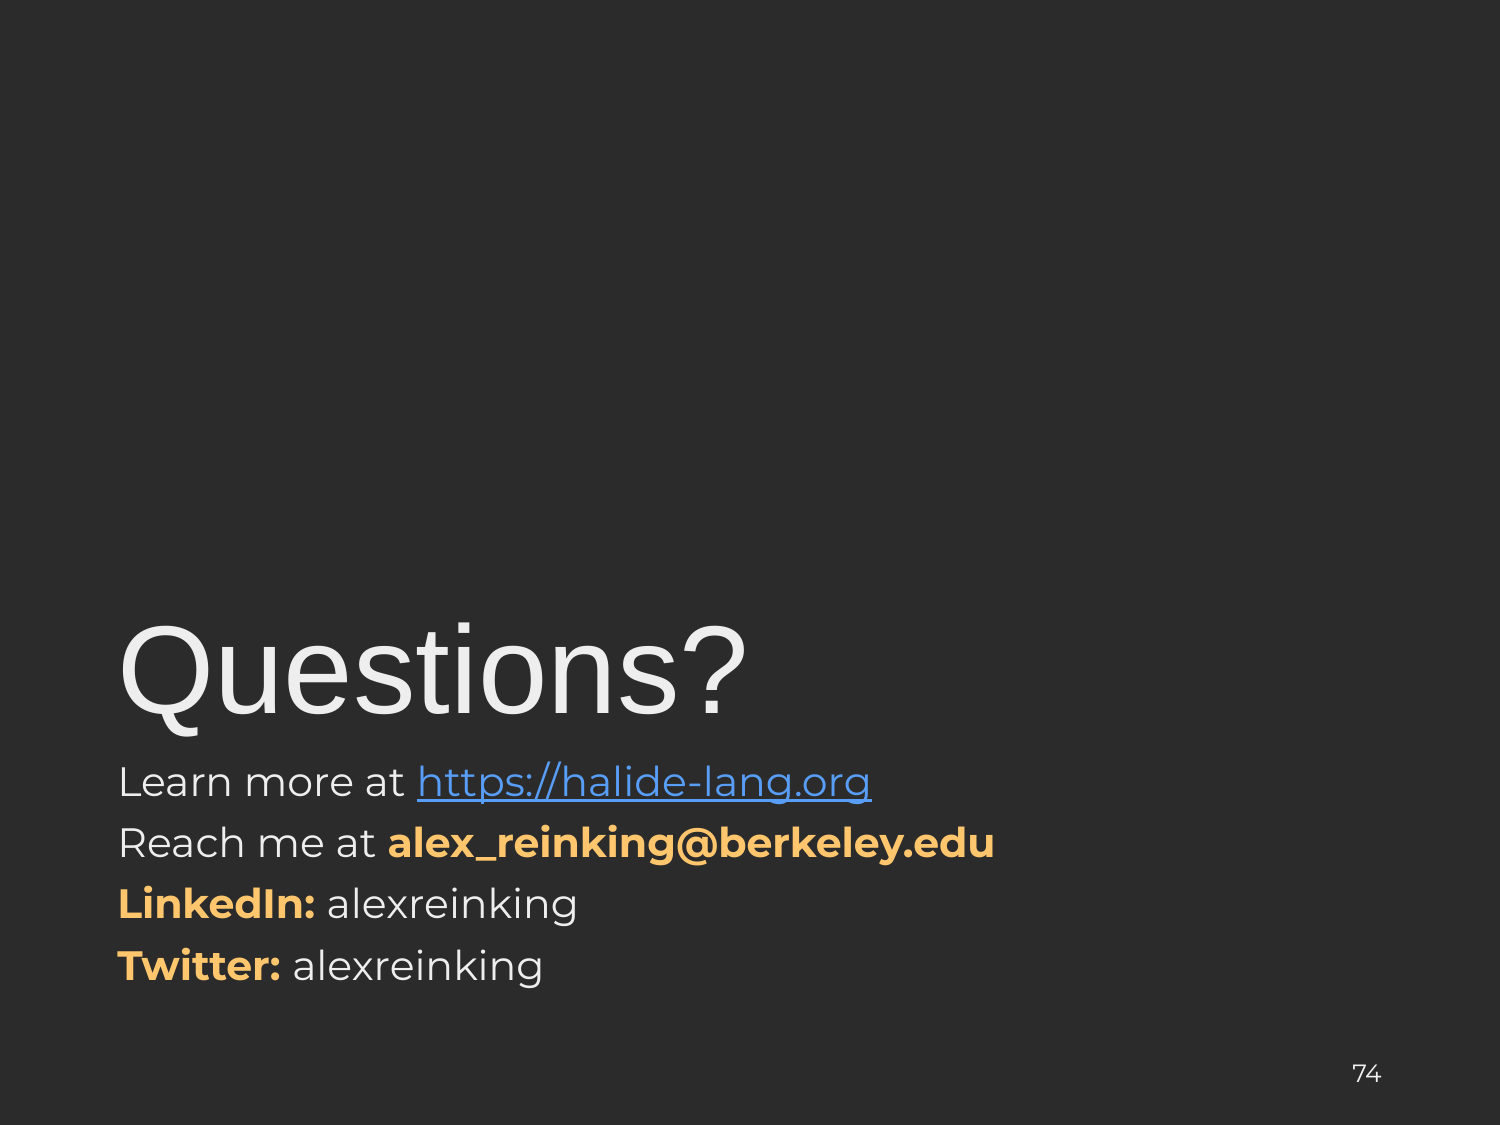

# Questions?
Learn more at https://halide-lang.org
Reach me at alex_reinking@berkeley.edu
LinkedIn: alexreinking
Twitter: alexreinking
74